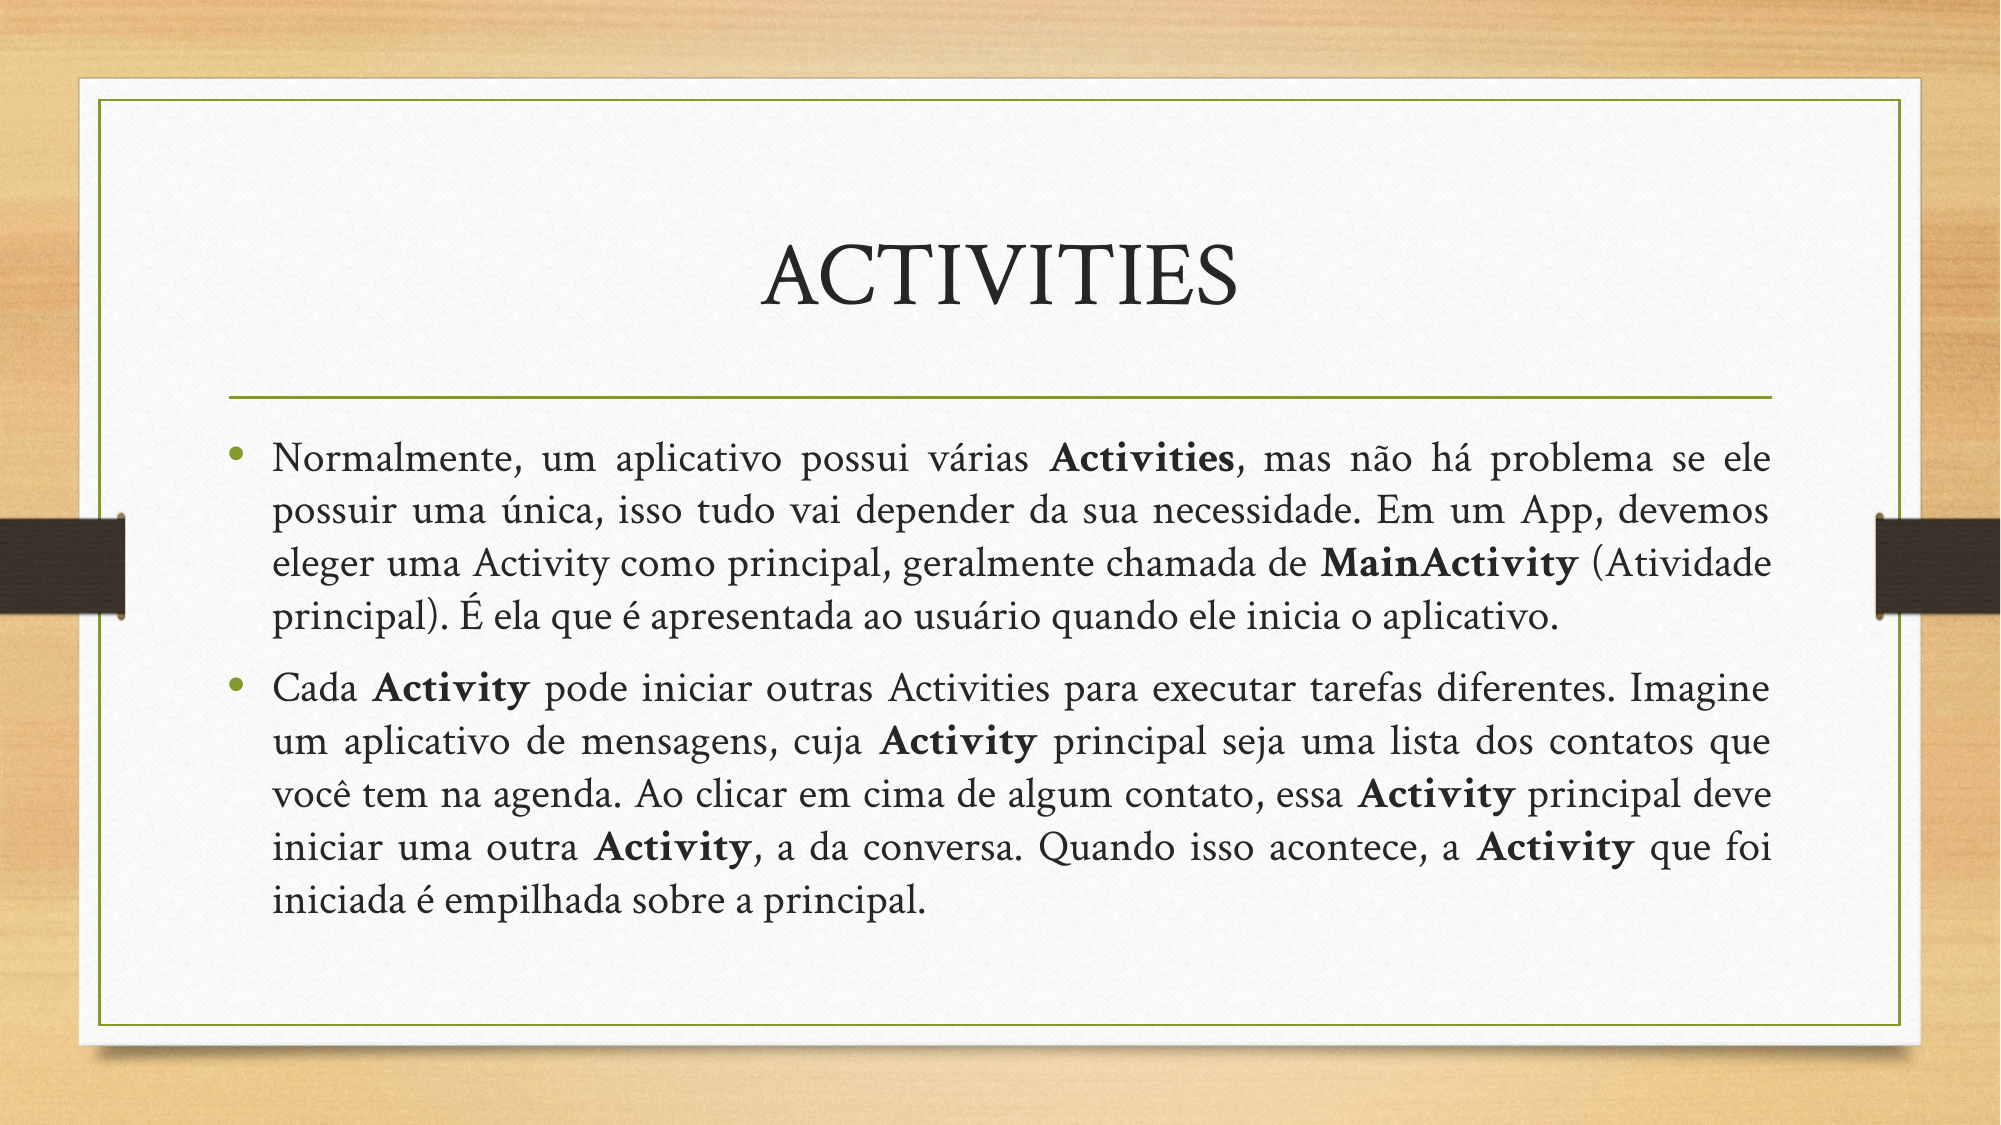

# ACTIVITIES
Normalmente, um aplicativo possui várias Activities, mas não há problema se ele possuir uma única, isso tudo vai depender da sua necessidade. Em um App, devemos eleger uma Activity como principal, geralmente chamada de MainActivity (Atividade principal). É ela que é apresentada ao usuário quando ele inicia o aplicativo.
Cada Activity pode iniciar outras Activities para executar tarefas diferentes. Imagine um aplicativo de mensagens, cuja Activity principal seja uma lista dos contatos que você tem na agenda. Ao clicar em cima de algum contato, essa Activity principal deve iniciar uma outra Activity, a da conversa. Quando isso acontece, a Activity que foi iniciada é empilhada sobre a principal.